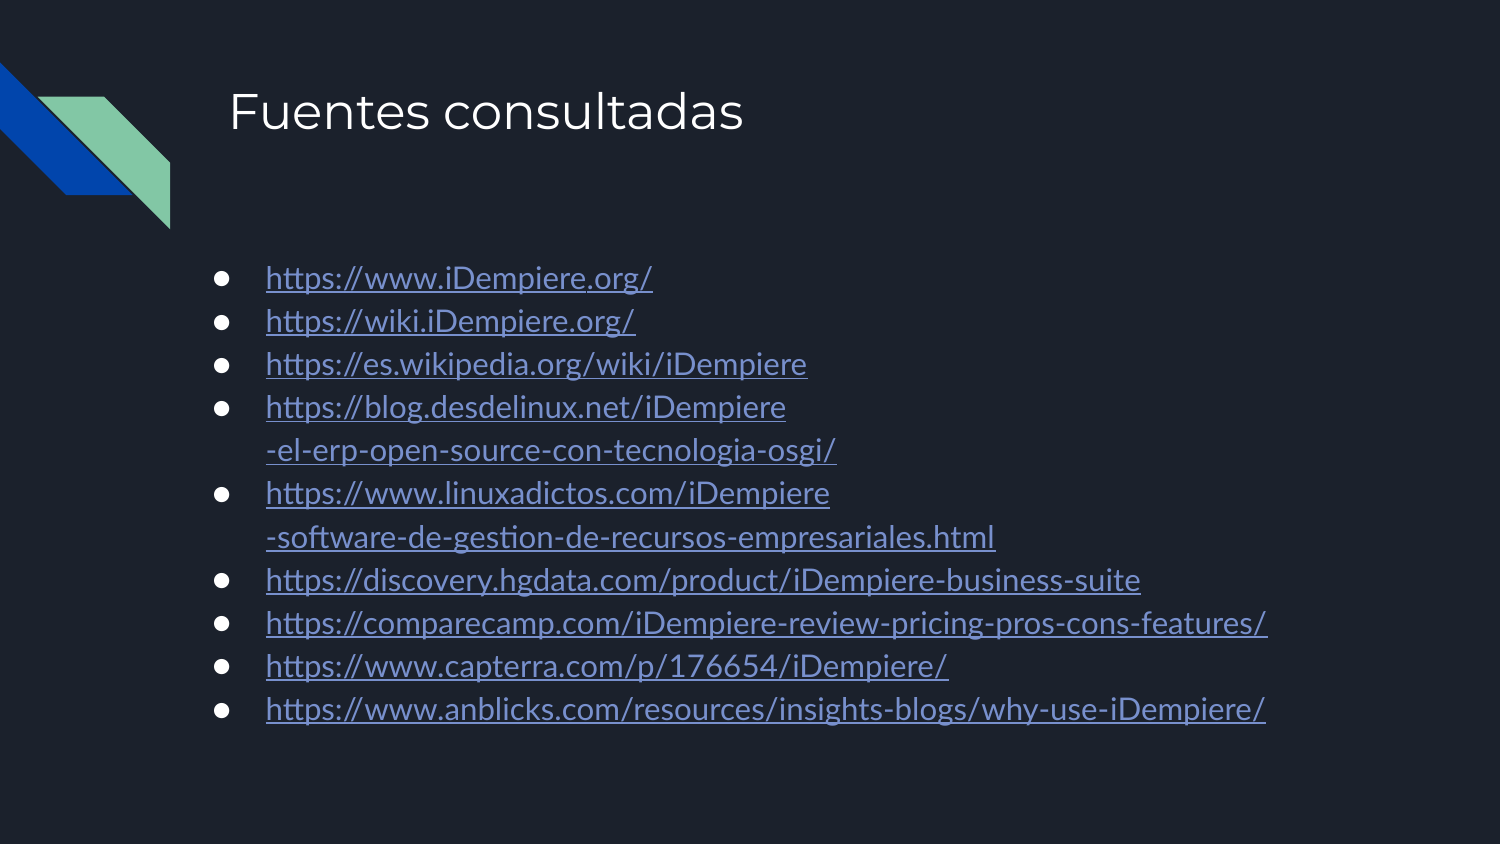

# Fuentes consultadas
https://www.iDempiere.org/
https://wiki.iDempiere.org/
https://es.wikipedia.org/wiki/iDempiere
https://blog.desdelinux.net/iDempiere-el-erp-open-source-con-tecnologia-osgi/
https://www.linuxadictos.com/iDempiere-software-de-gestion-de-recursos-empresariales.html
https://discovery.hgdata.com/product/iDempiere-business-suite
https://comparecamp.com/iDempiere-review-pricing-pros-cons-features/
https://www.capterra.com/p/176654/iDempiere/
https://www.anblicks.com/resources/insights-blogs/why-use-iDempiere/